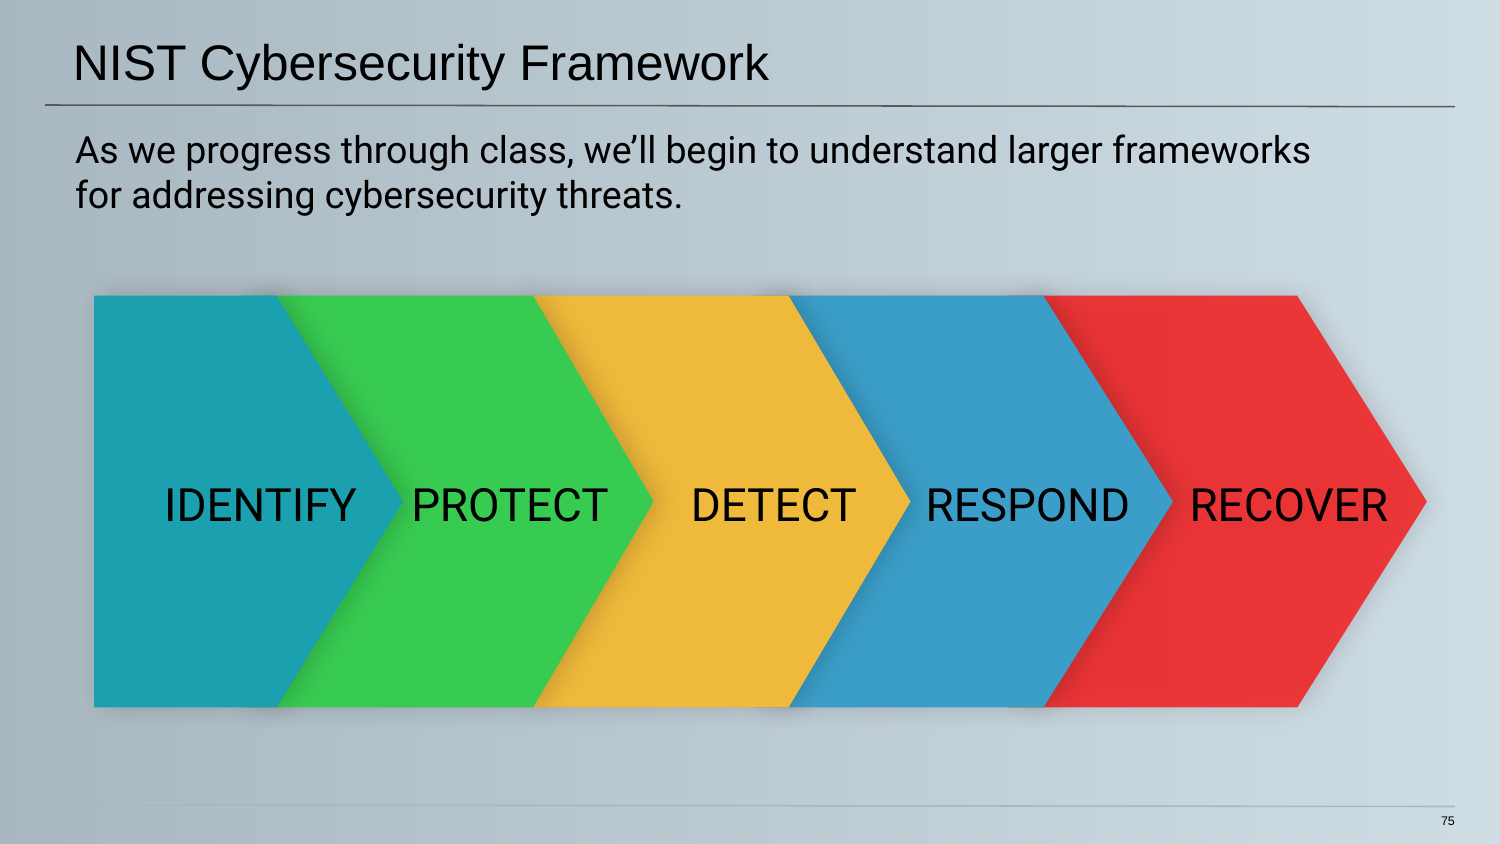

# NIST Cybersecurity Framework

As we progress through class, we’ll begin to understand larger frameworks for addressing cybersecurity threats.

IDENTIFY
PROTECT
DETECT
RESPOND
RECOVER
75